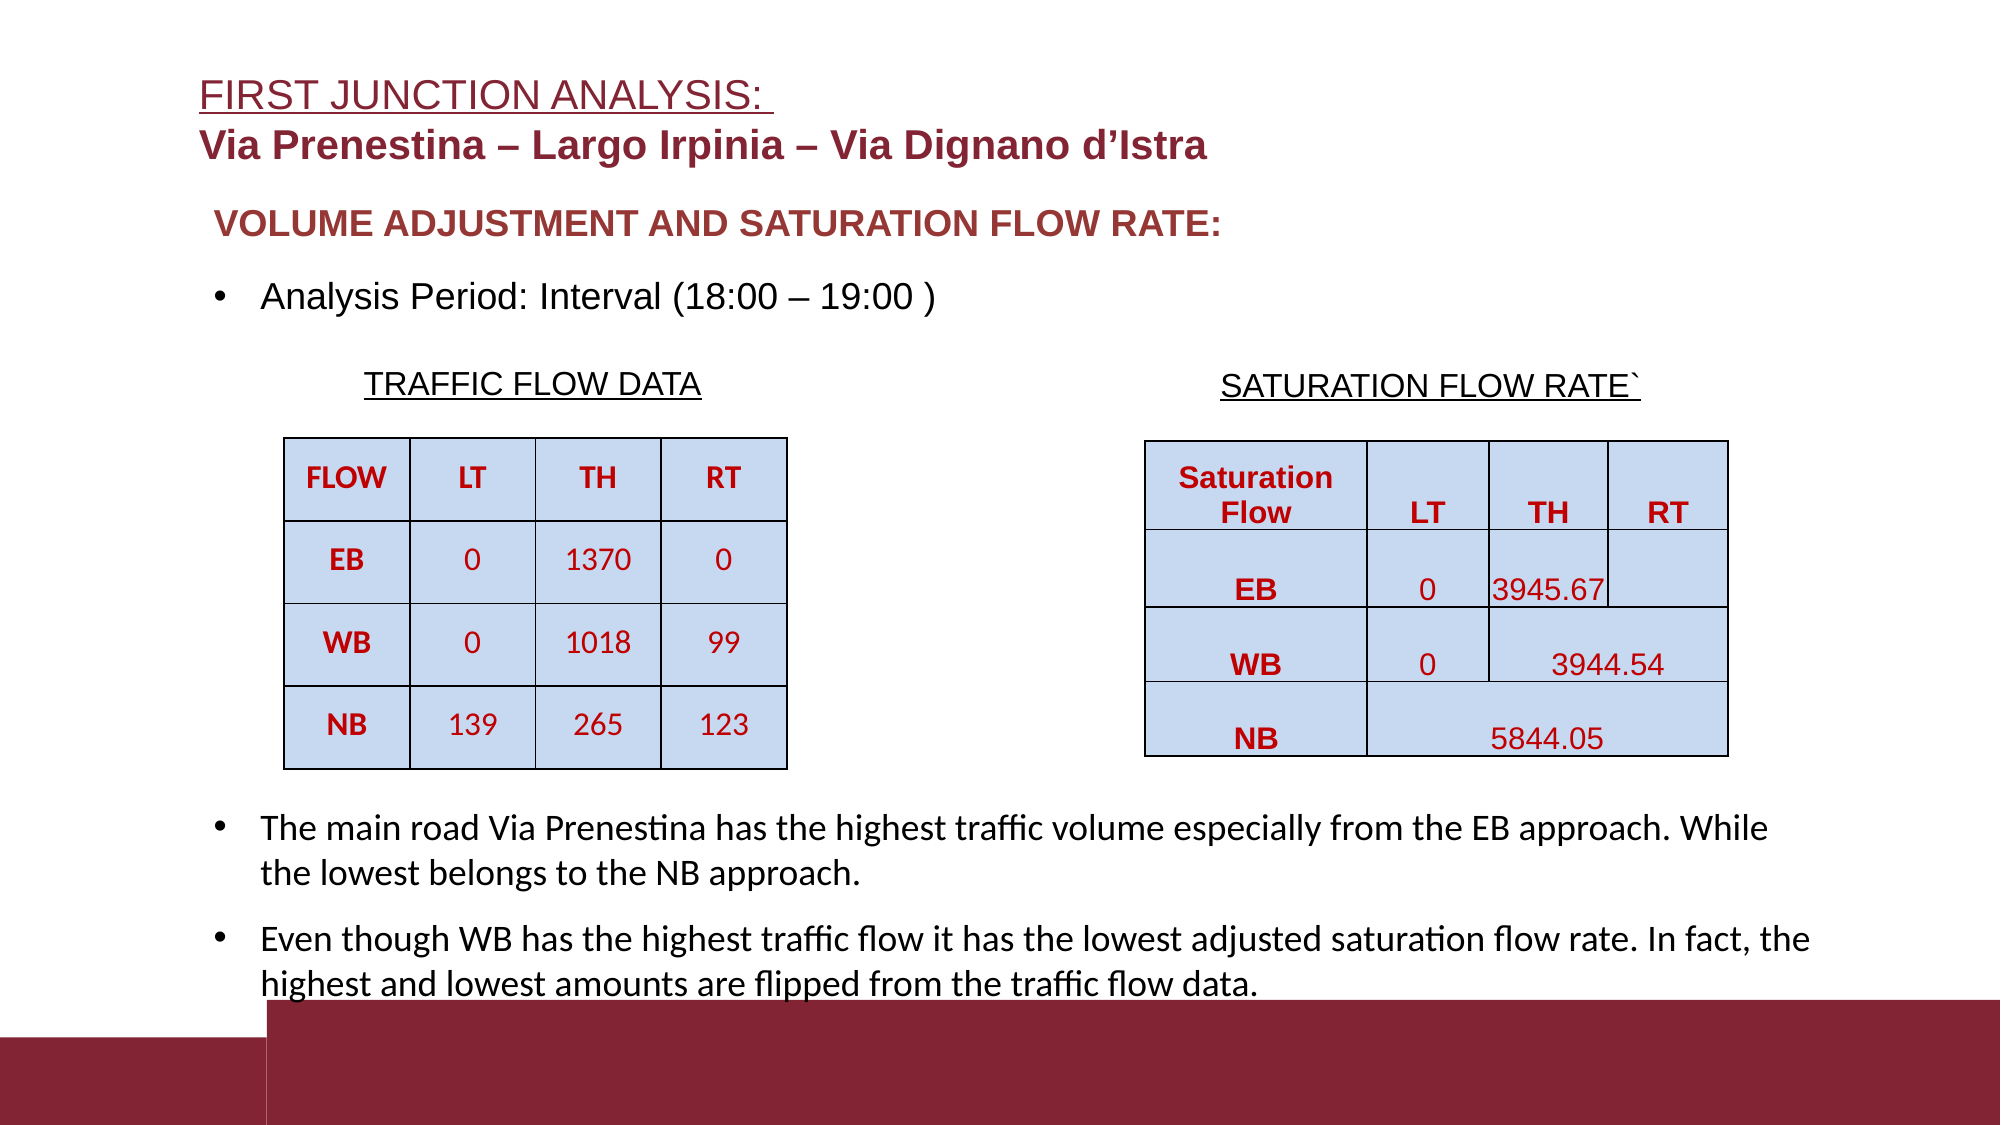

# FIRST JUNCTION ANALYSIS: Via Prenestina – Largo Irpinia – Via Dignano d’Istra Via di Val Chisone
VOLUME ADJUSTMENT AND SATURATION FLOW RATE:
Analysis Period: Interval (18:00 – 19:00 )

	TRAFFIC FLOW DATA

SATURATION FLOW RATE`
| FLOW | LT | TH | RT |
| --- | --- | --- | --- |
| EB | 0 | 1370 | 0 |
| WB | 0 | 1018 | 99 |
| NB | 139 | 265 | 123 |
| Saturation Flow | LT | TH | RT |
| --- | --- | --- | --- |
| EB | 0 | 3945.67 |  |
| WB | 0 | 3944.54 |  |
| NB | 5844.05 |  |  |
The main road Via Prenestina has the highest traffic volume especially from the EB approach. While the lowest belongs to the NB approach.
Even though WB has the highest traffic flow it has the lowest adjusted saturation flow rate. In fact, the highest and lowest amounts are flipped from the traffic flow data.